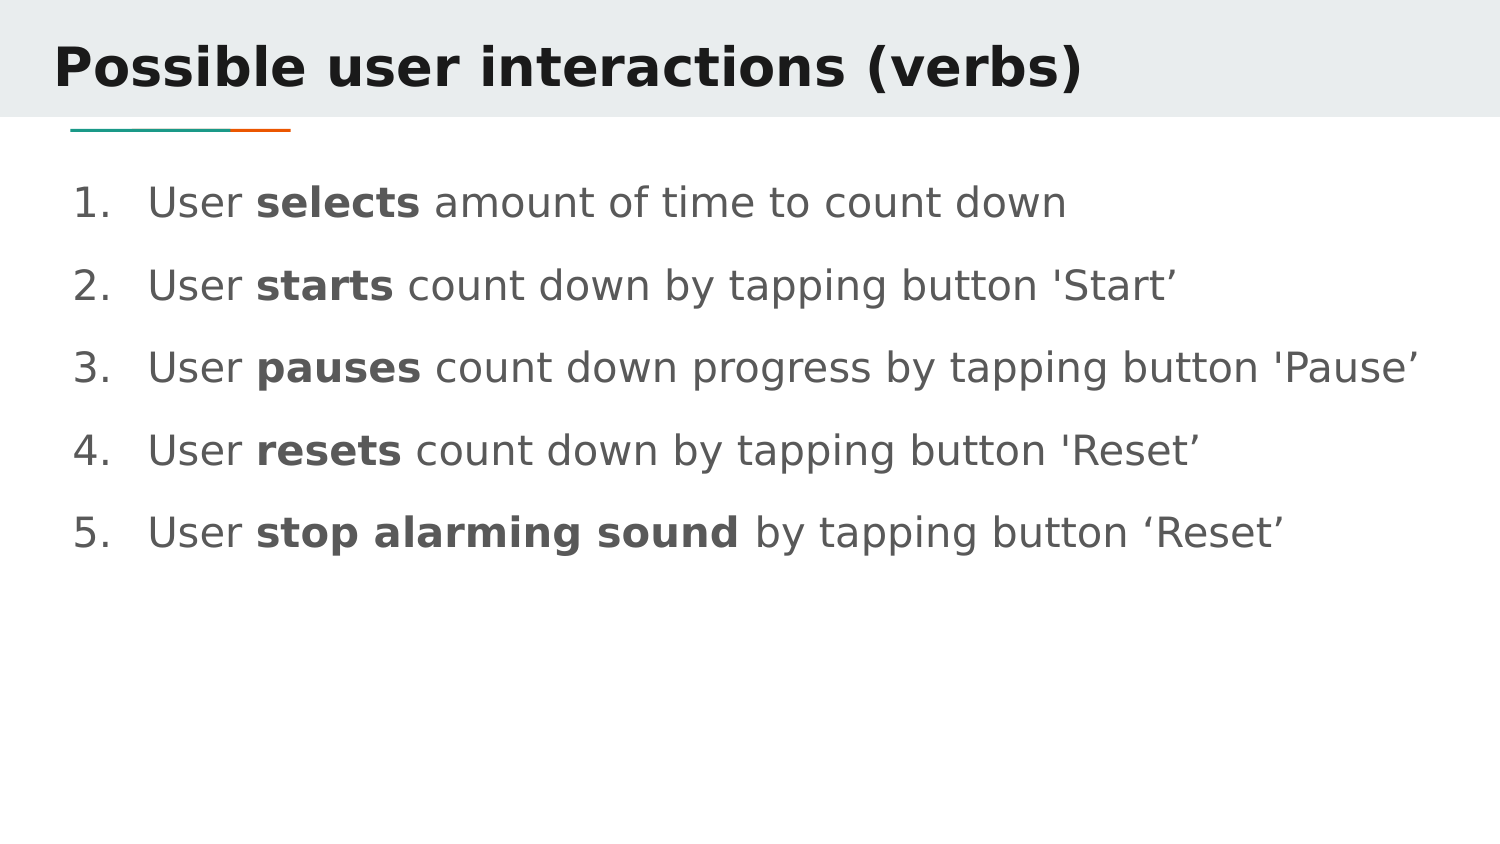

# Possible user interactions (verbs)
User selects amount of time to count down
User starts count down by tapping button 'Start’
User pauses count down progress by tapping button 'Pause’
User resets count down by tapping button 'Reset’
User stop alarming sound by tapping button ‘Reset’